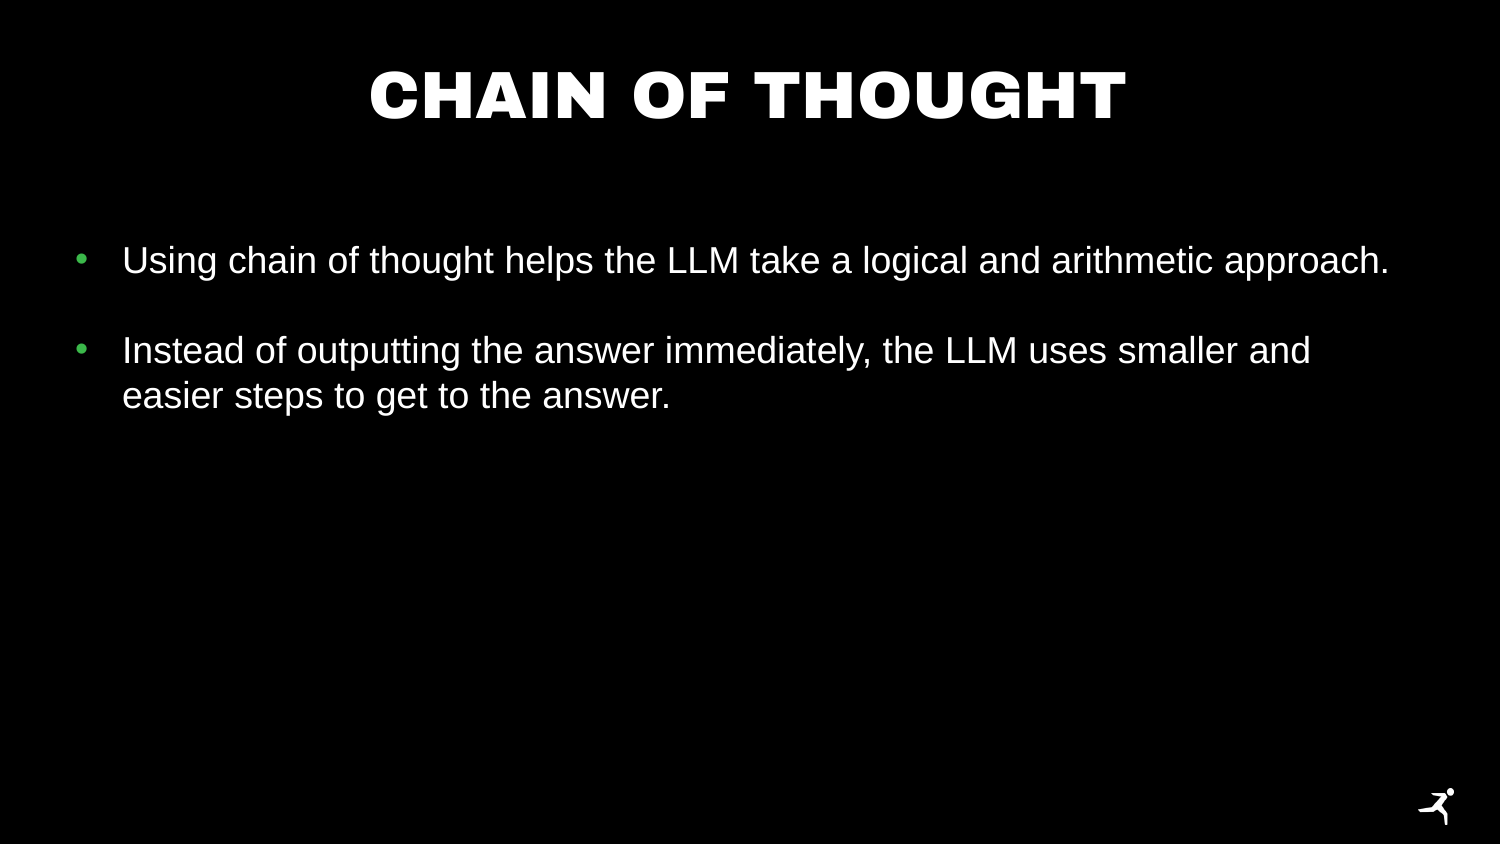

# Chain Of thought
Using chain of thought helps the LLM take a logical and arithmetic approach.

Instead of outputting the answer immediately, the LLM uses smaller and easier steps to get to the answer.